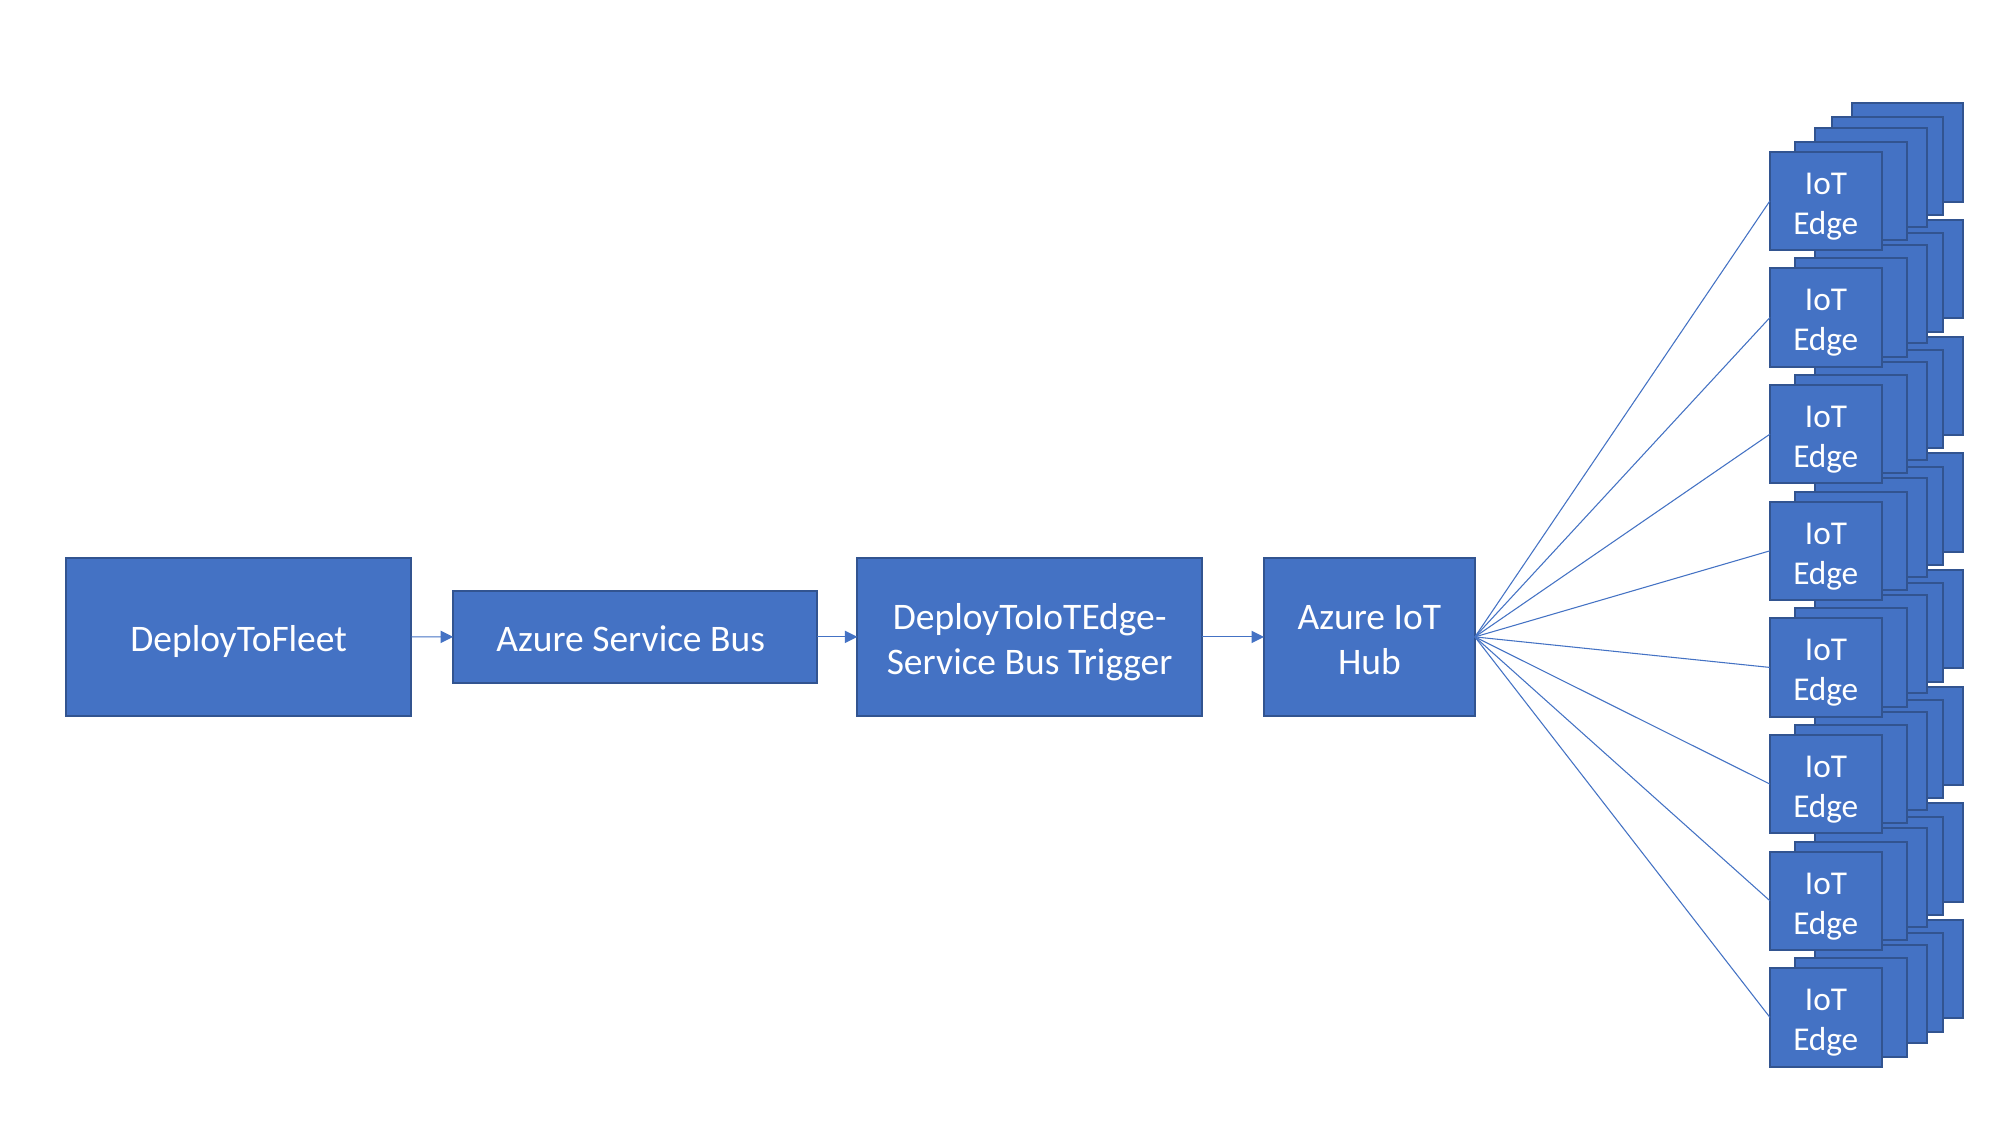

IoT Edge
IoT Edge
IoT Edge
IoT Edge
IoT Edge
IoT Edge
IoT Edge
IoT Edge
IoT Edge
IoT Edge
IoT Edge
IoT Edge
IoT Edge
IoT Edge
IoT Edge
IoT Edge
IoT Edge
IoT Edge
IoT Edge
IoT Edge
DeployToIoTEdge-Service Bus Trigger
Azure IoT Hub
DeployToFleet
IoT Edge
IoT Edge
Azure Service Bus
IoT Edge
IoT Edge
IoT Edge
IoT Edge
IoT Edge
IoT Edge
IoT Edge
IoT Edge
IoT Edge
IoT Edge
IoT Edge
IoT Edge
IoT Edge
IoT Edge
IoT Edge
IoT Edge
IoT Edge
IoT Edge